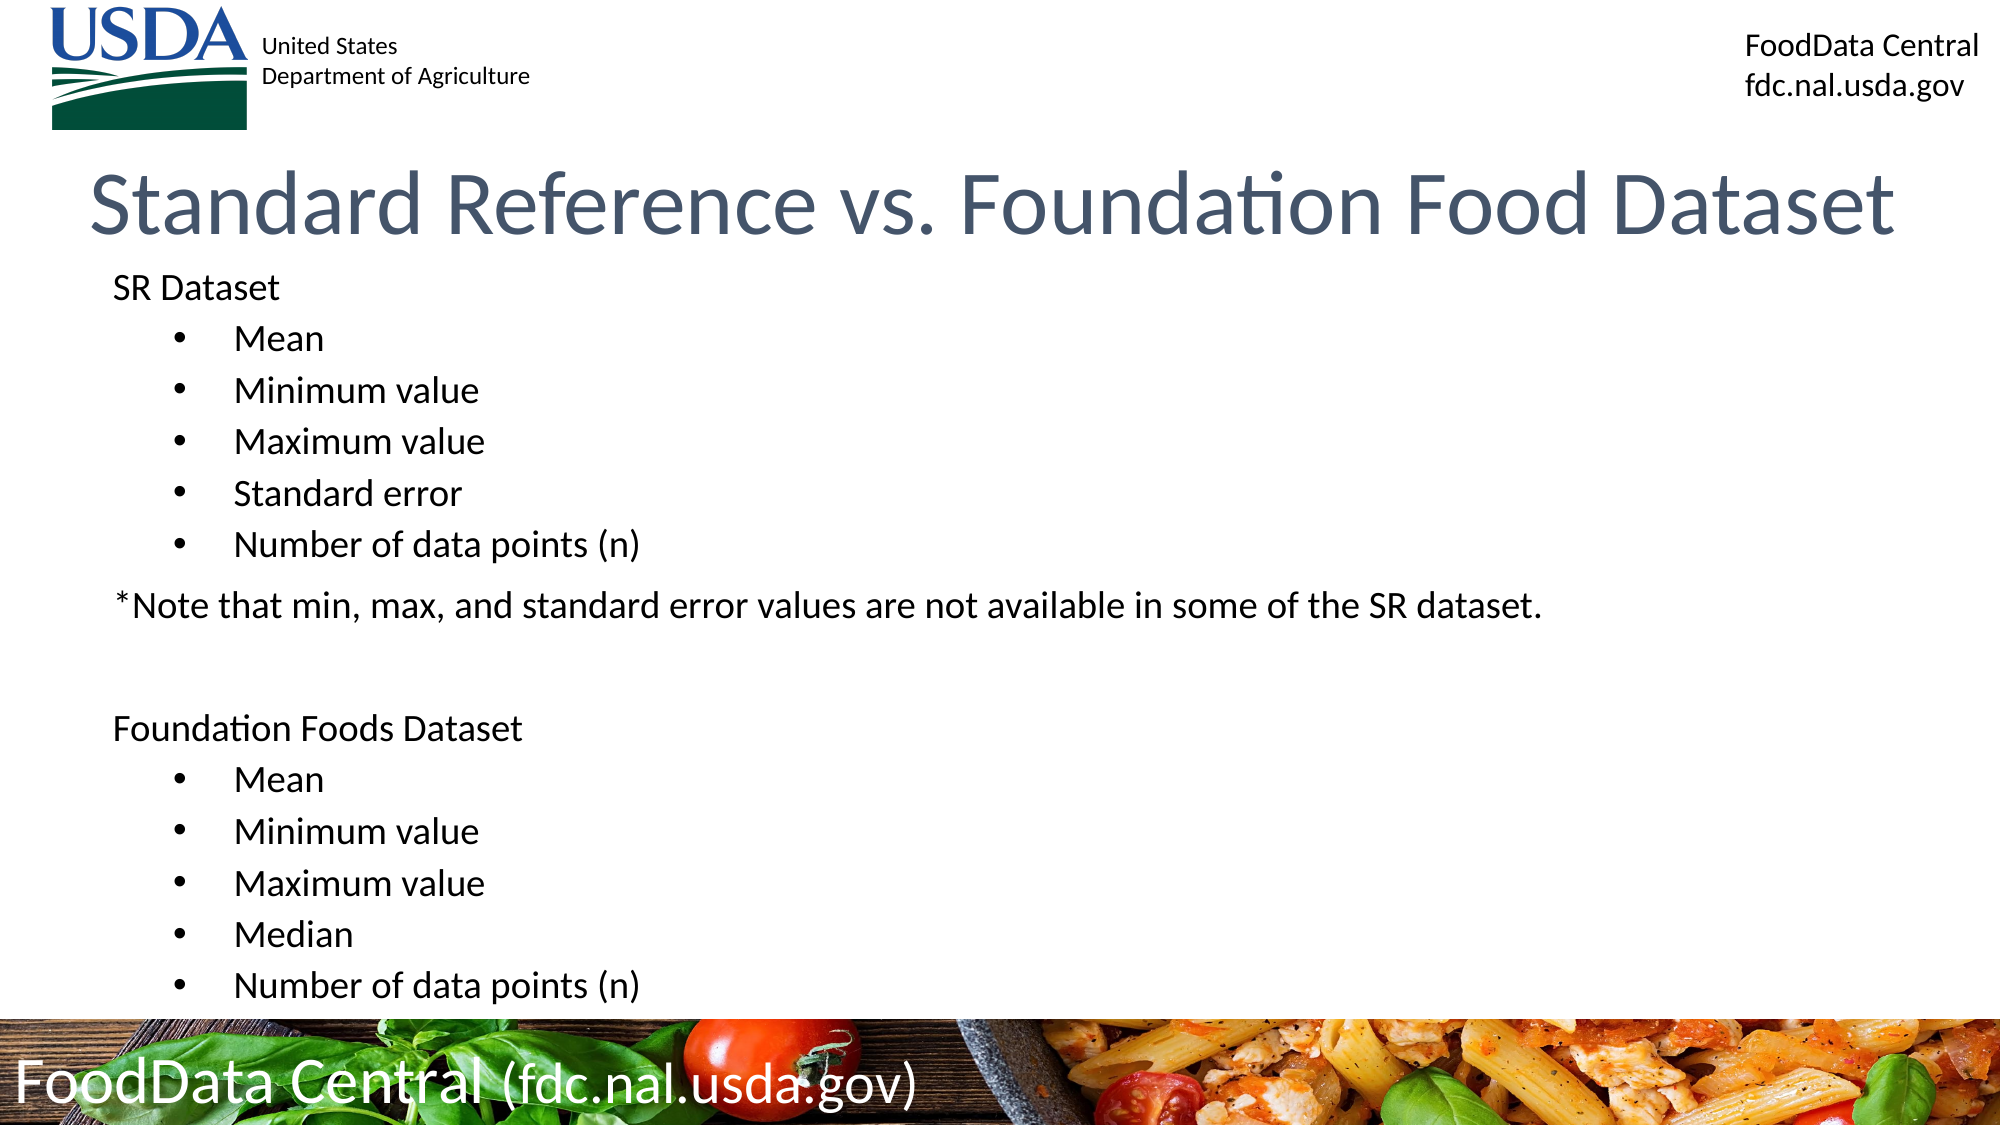

# Standard Reference vs. Foundation Food Dataset
SR Dataset
Mean
Minimum value
Maximum value
Standard error
Number of data points (n)
*Note that min, max, and standard error values are not available in some of the SR dataset.

Foundation Foods Dataset
Mean
Minimum value
Maximum value
Median
Number of data points (n)